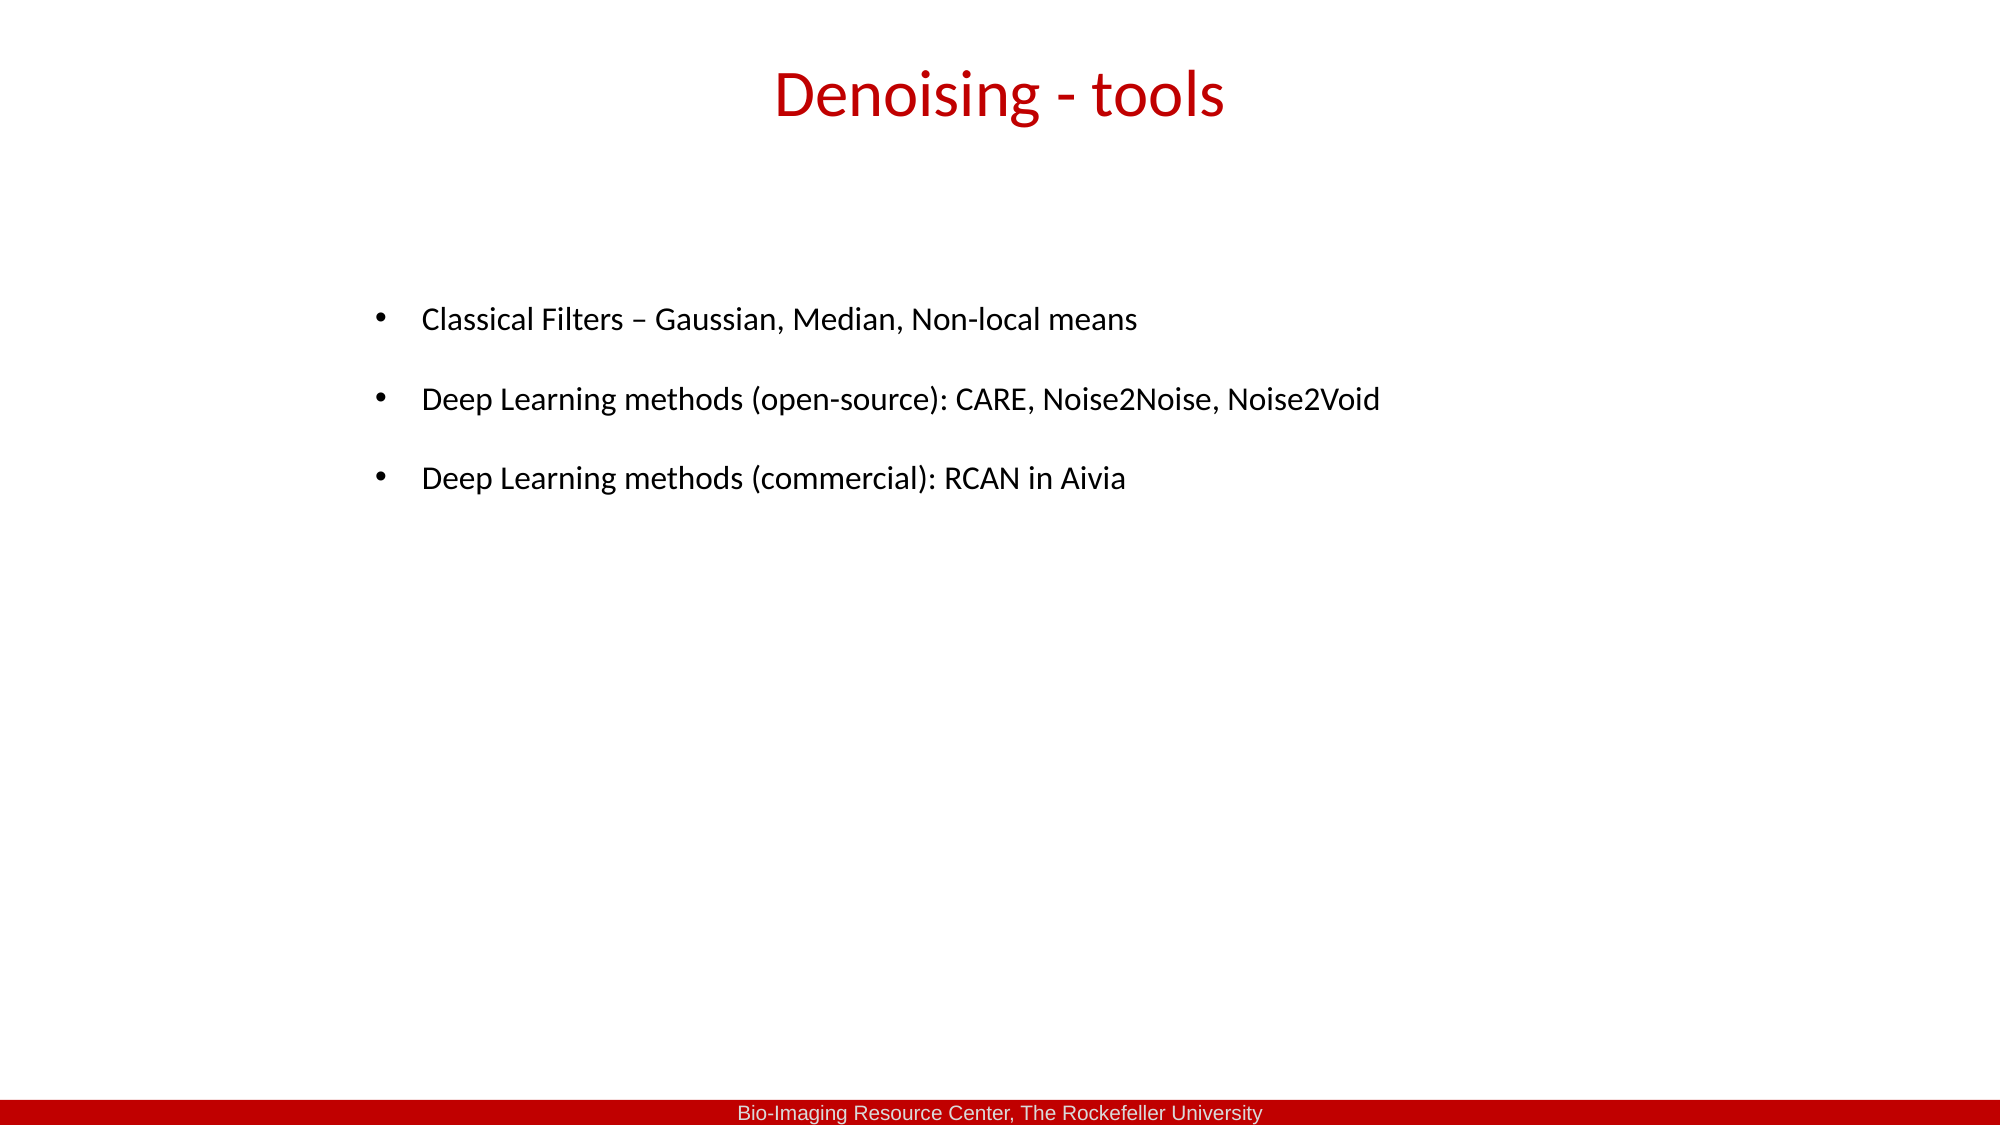

Denoising - tools
Classical Filters – Gaussian, Median, Non-local means
Deep Learning methods (open-source): CARE, Noise2Noise, Noise2Void
Deep Learning methods (commercial): RCAN in Aivia
Bio-Imaging Resource Center, The Rockefeller University